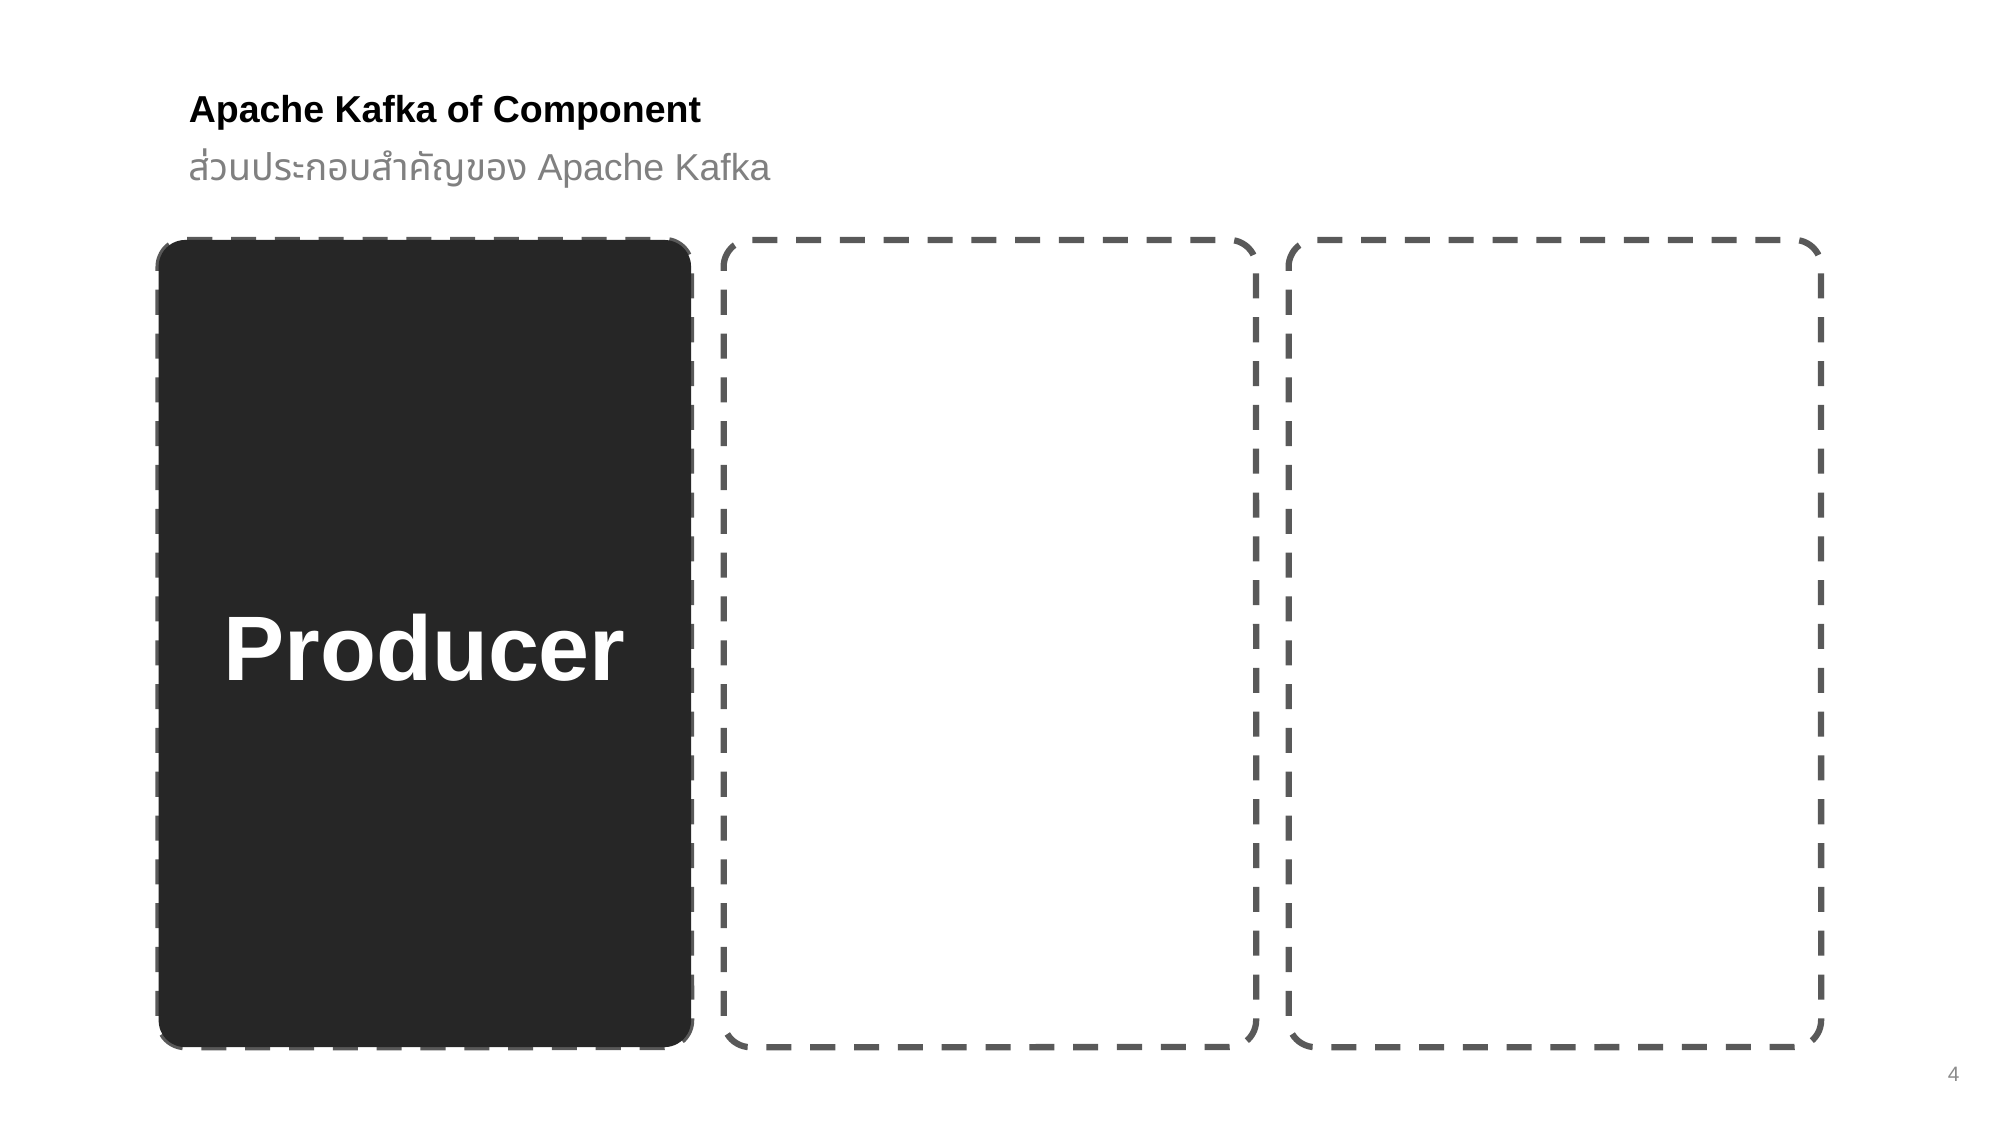

Apache Kafka of Component
ส่วนประกอบสำคัญของ Apache Kafka

Producer

4